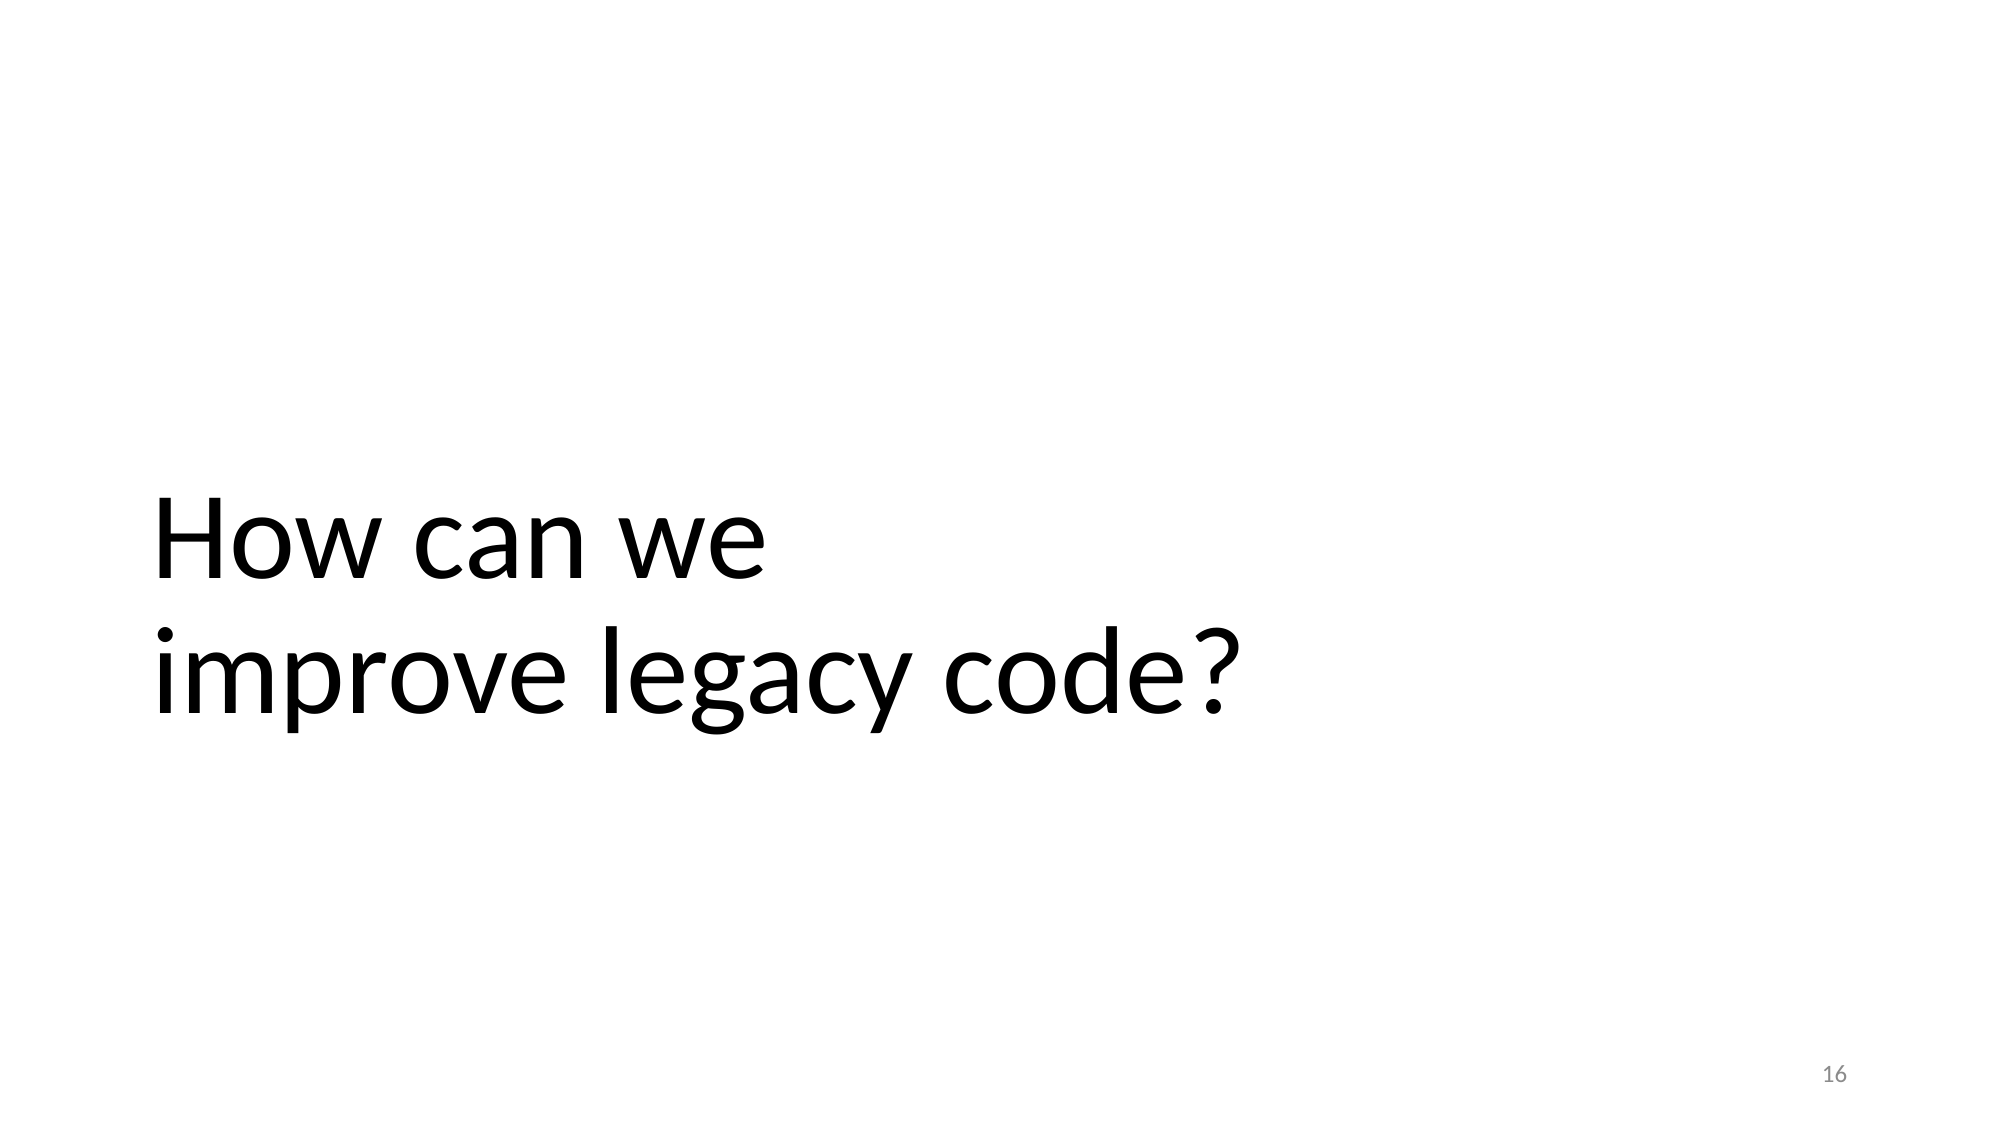

# How can we improve legacy code?
16